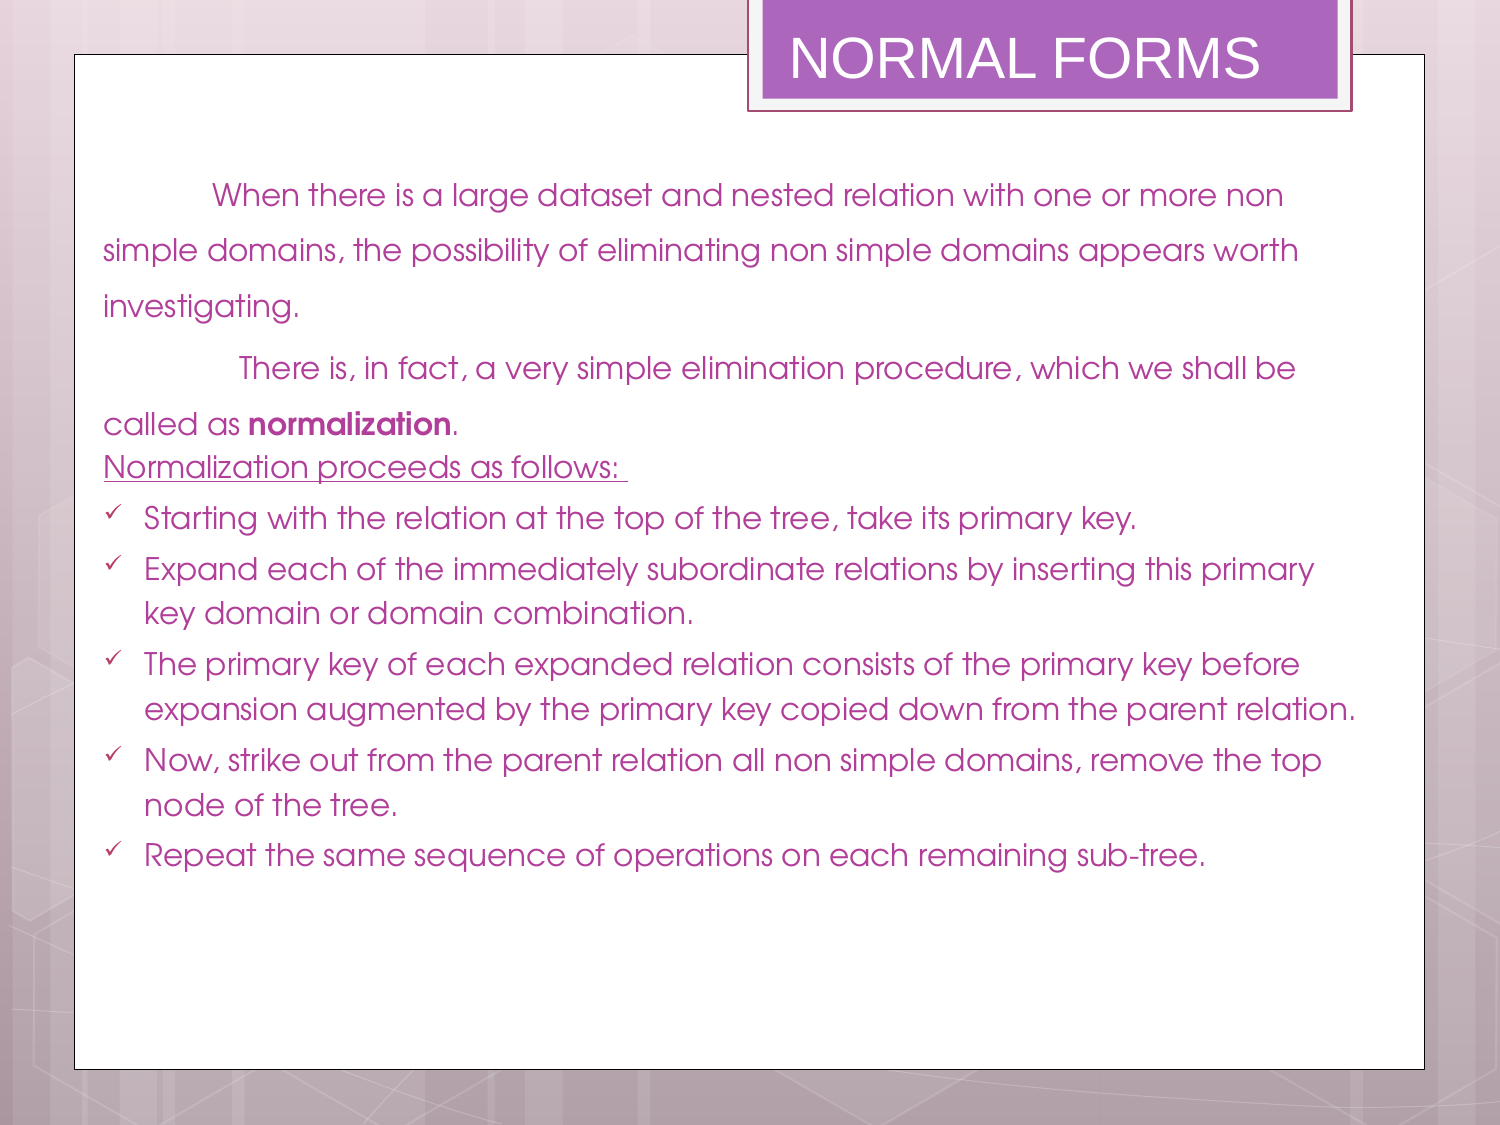

# NORMAL FORMS
               When there is a large dataset and nested relation with one or more non simple domains, the possibility of eliminating non simple domains appears worth investigating.
                There is, in fact, a very simple elimination procedure, which we shall be called as normalization.
Normalization proceeds as follows:
Starting with the relation at the top of the tree, take its primary key.
Expand each of the immediately subordinate relations by inserting this primary key domain or domain combination.
The primary key of each expanded relation consists of the primary key before expansion augmented by the primary key copied down from the parent relation.
Now, strike out from the parent relation all non simple domains, remove the top node of the tree.
Repeat the same sequence of operations on each remaining sub-tree.